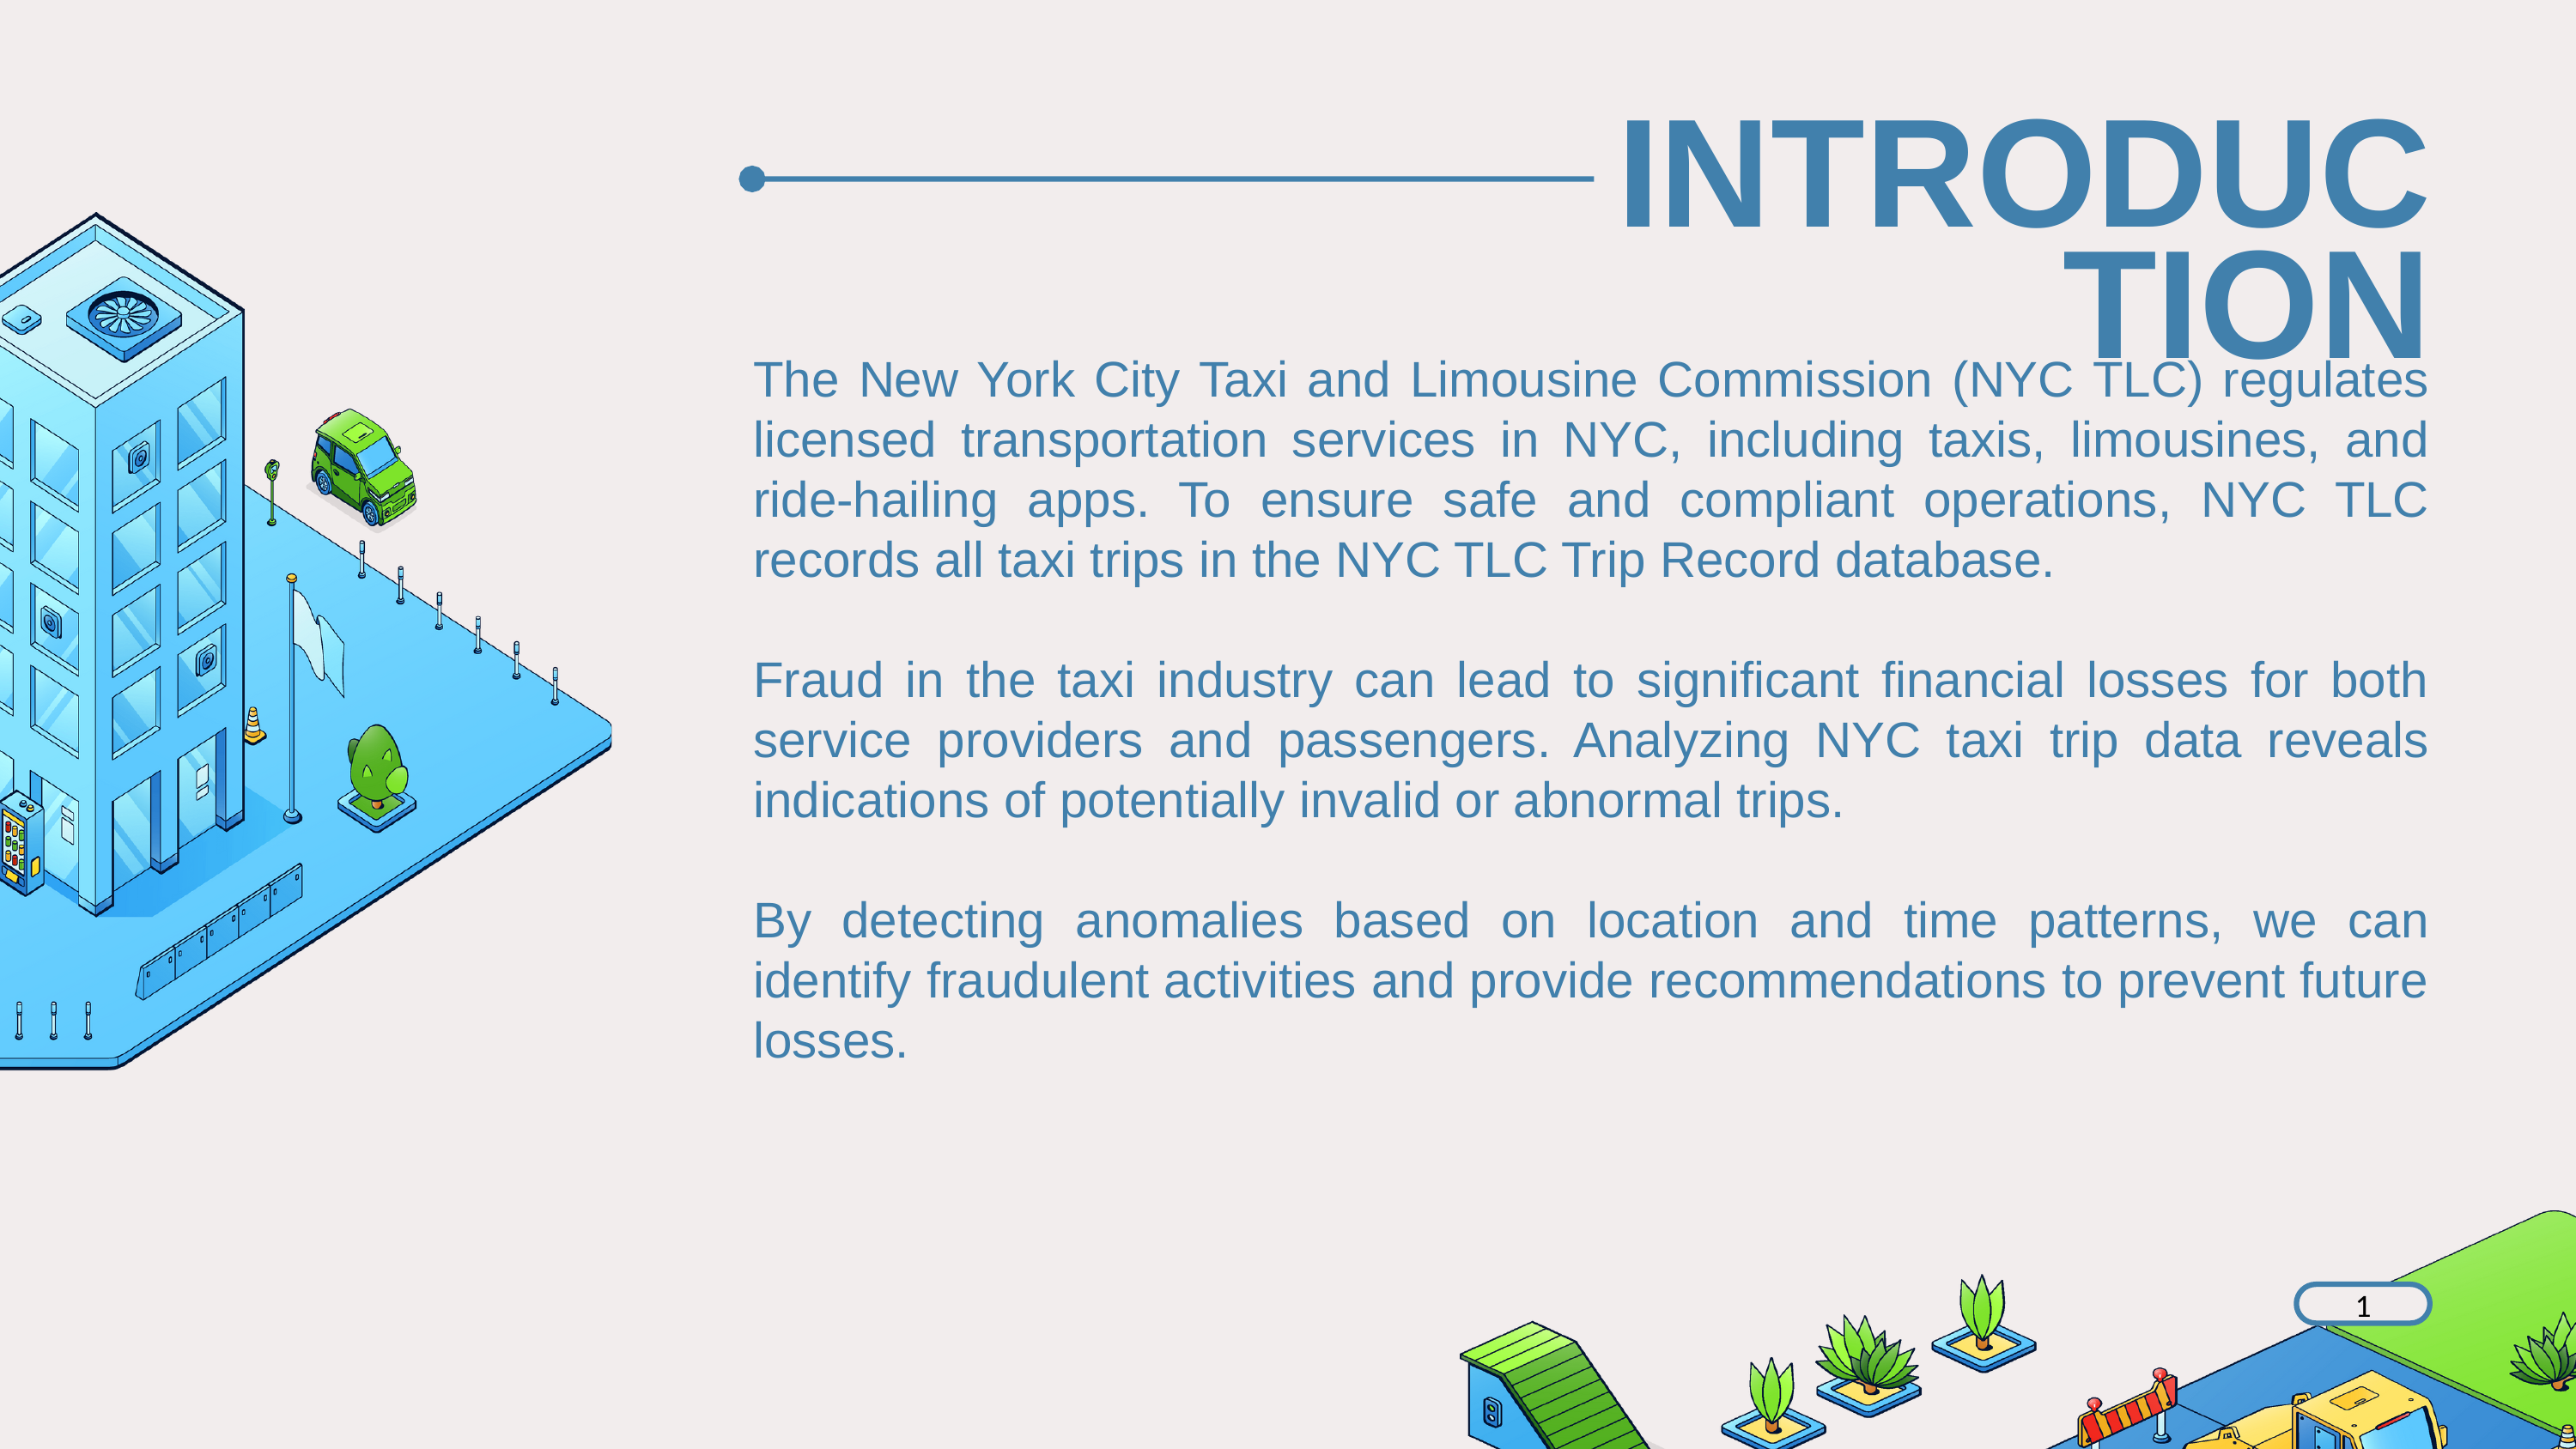

INTRODUCTION

TRAVEL FRAUD ANALYST AT THE NEW YORK CITY TAXI AND LIMOUSINE COMMISSION (NYC TLC)

The New York City Taxi and Limousine Commission (NYC TLC) regulates licensed transportation services in NYC, including taxis, limousines, and ride-hailing apps. To ensure safe and compliant operations, NYC TLC records all taxi trips in the NYC TLC Trip Record database.

Fraud in the taxi industry can lead to significant financial losses for both service providers and passengers. Analyzing NYC taxi trip data reveals indications of potentially invalid or abnormal trips.

By detecting anomalies based on location and time patterns, we can identify fraudulent activities and provide recommendations to prevent future losses.

1